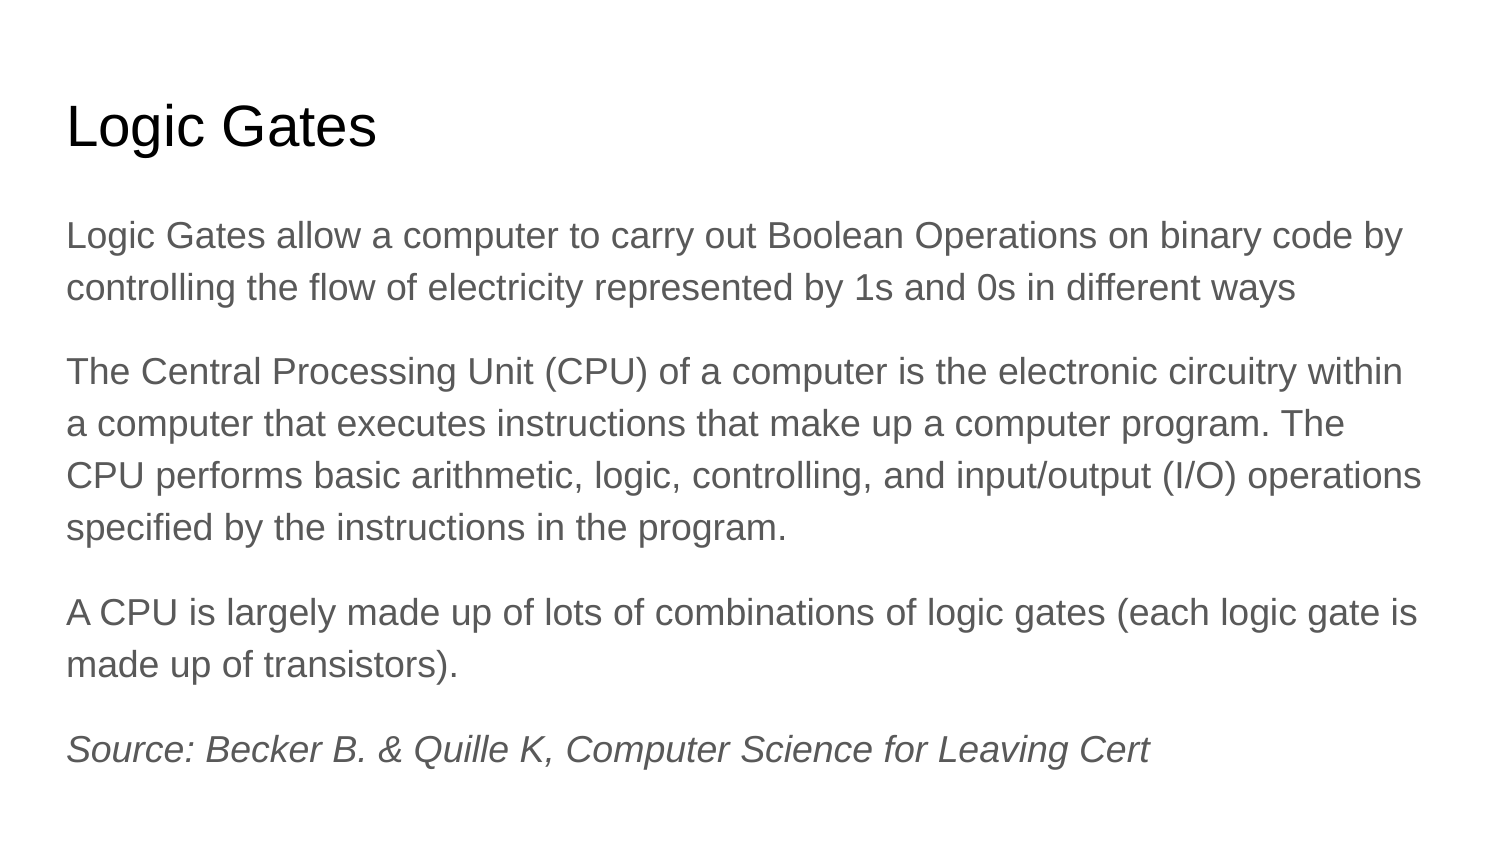

# Logic Gates
Logic Gates allow a computer to carry out Boolean Operations on binary code by controlling the flow of electricity represented by 1s and 0s in different ways
The Central Processing Unit (CPU) of a computer is the electronic circuitry within a computer that executes instructions that make up a computer program. The CPU performs basic arithmetic, logic, controlling, and input/output (I/O) operations specified by the instructions in the program.
A CPU is largely made up of lots of combinations of logic gates (each logic gate is made up of transistors).
Source: Becker B. & Quille K, Computer Science for Leaving Cert